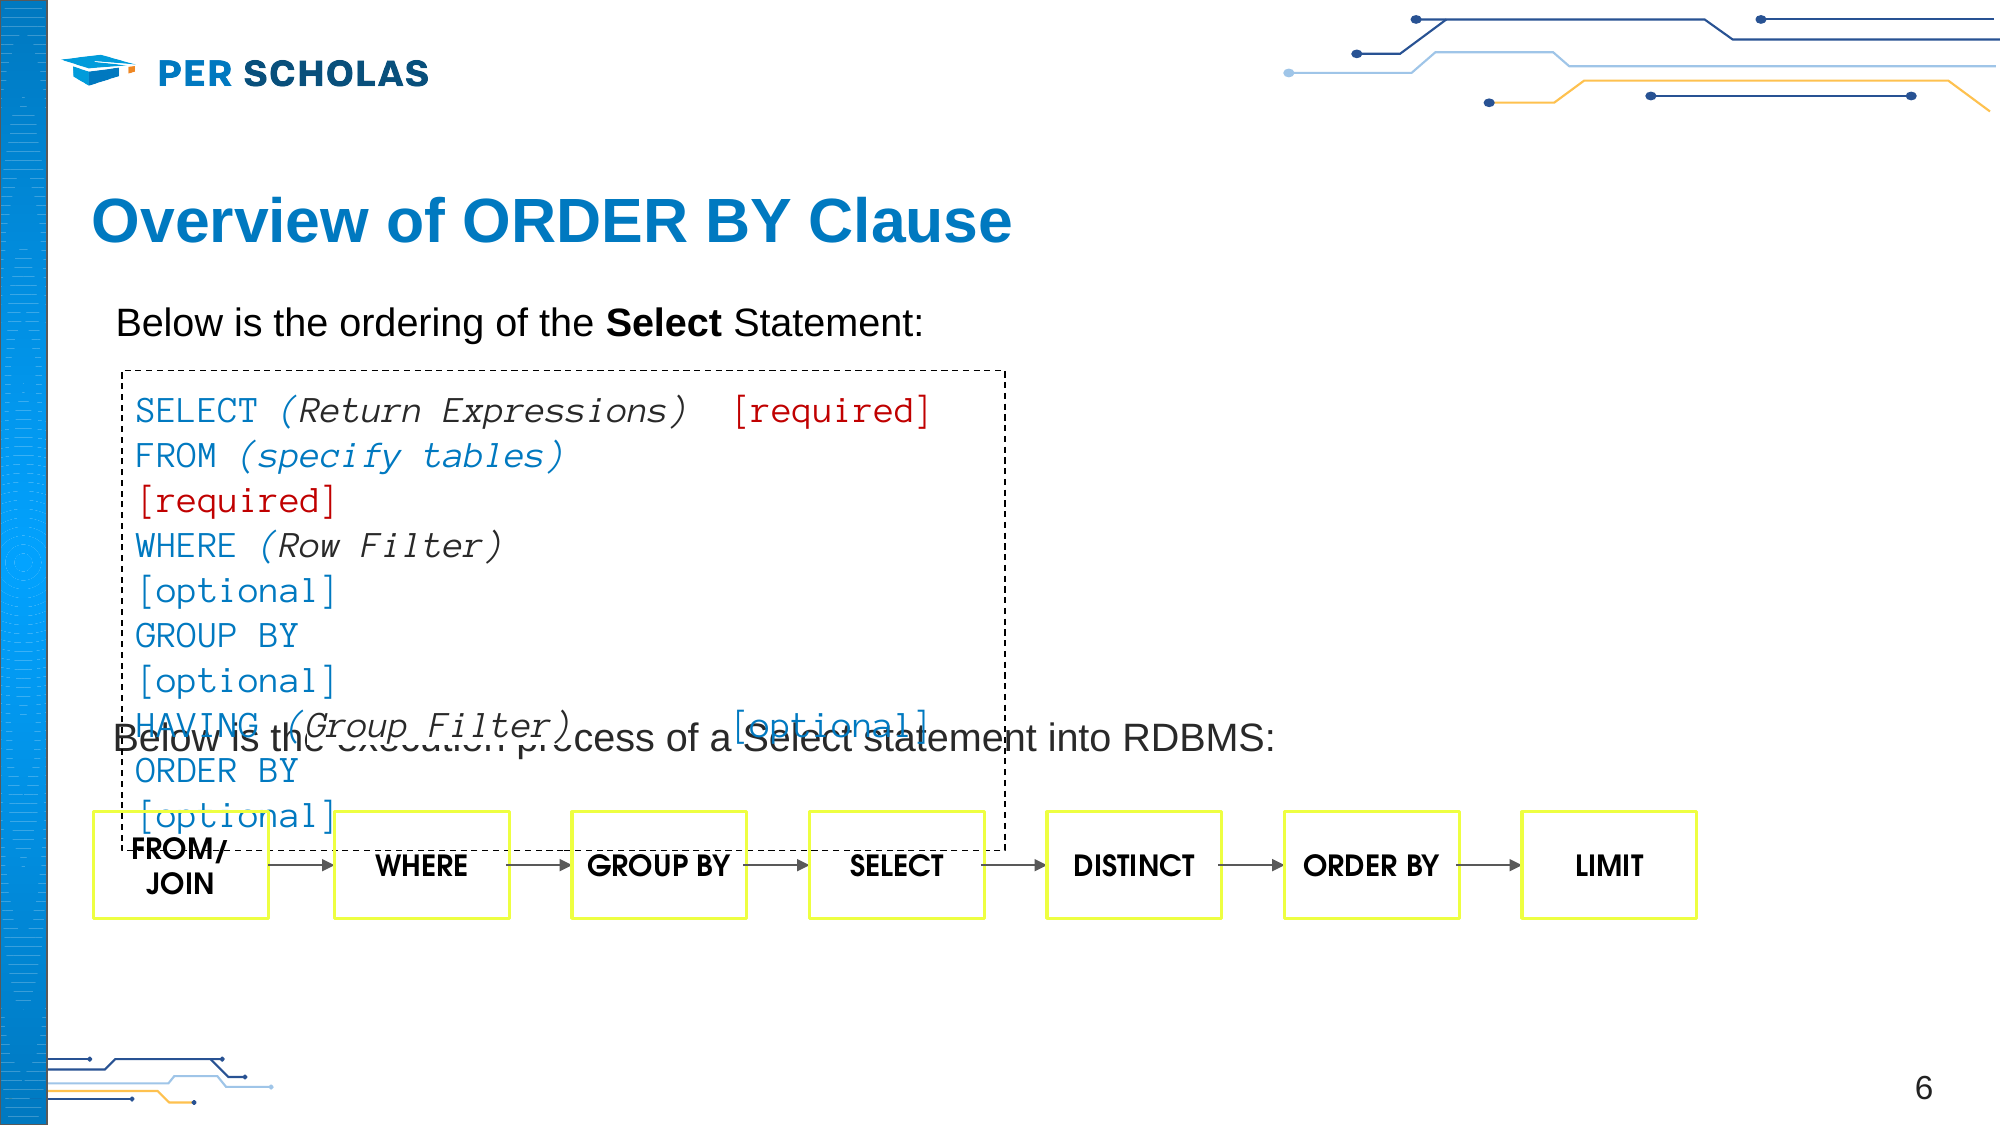

# Overview of ORDER BY Clause
Below is the ordering of the Select Statement:
SELECT (Return Expressions)  [required]
FROM (specify tables)			[required]
WHERE (Row Filter)		       [optional]
GROUP BY	                  [optional]
HAVING	(Group Filter)	       [optional]
ORDER BY  	                  [optional]
Below is the execution process of a Select statement into RDBMS:
FROM/ JOIN
WHERE
GROUP BY
SELECT
DISTINCT
ORDER BY
LIMIT
6